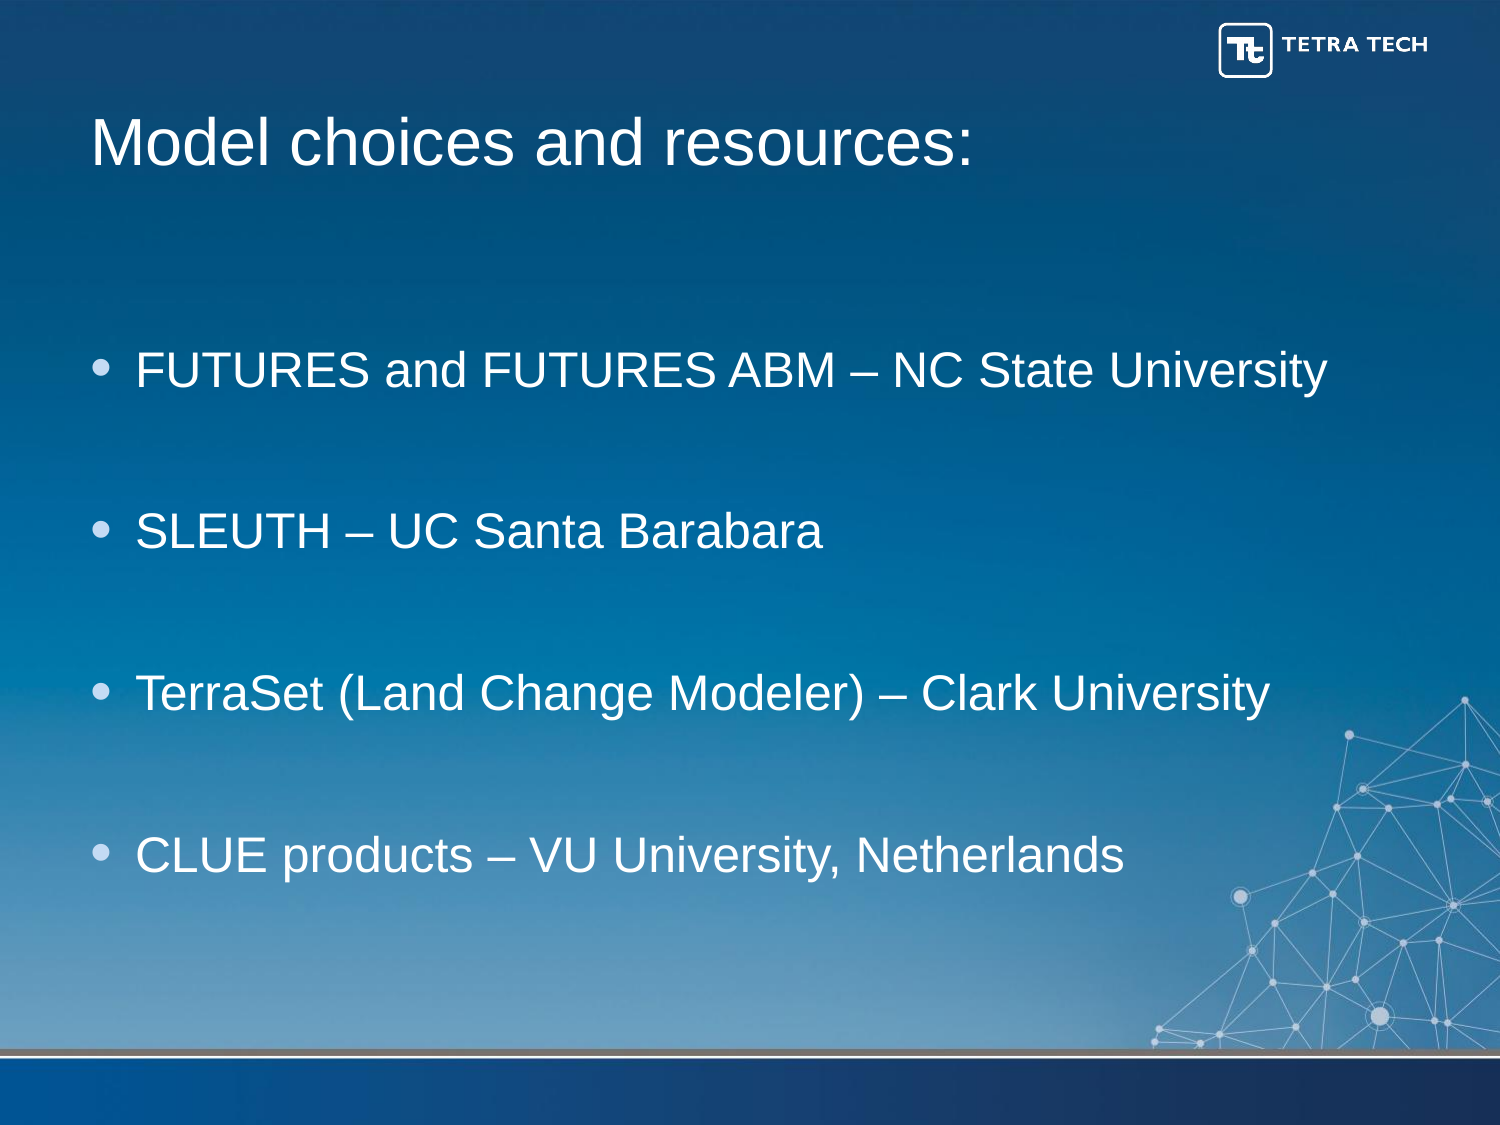

# Model choices and resources:

FUTURES and FUTURES ABM – NC State University

SLEUTH – UC Santa Barabara

TerraSet (Land Change Modeler) – Clark University

CLUE products – VU University, Netherlands